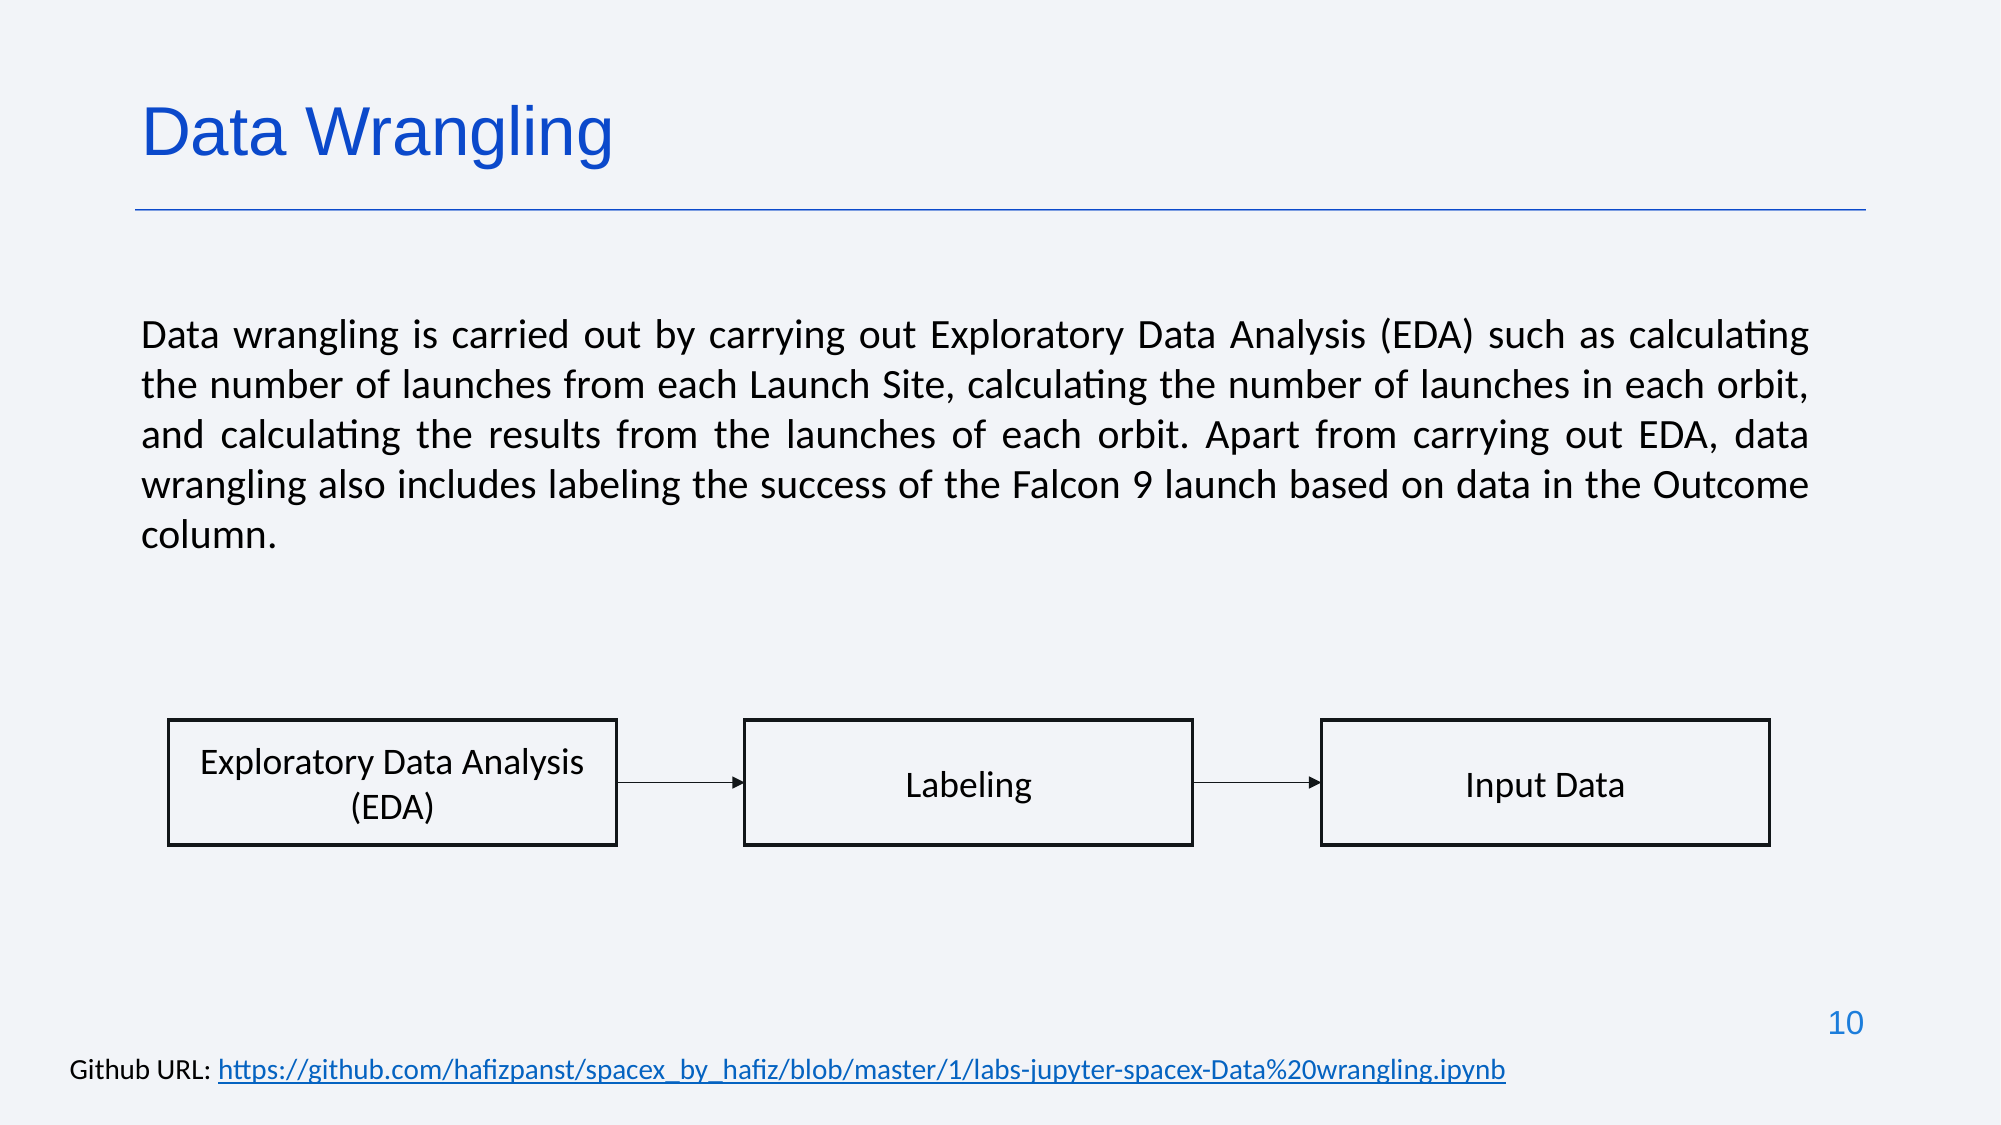

Data Wrangling
Data wrangling is carried out by carrying out Exploratory Data Analysis (EDA) such as calculating the number of launches from each Launch Site, calculating the number of launches in each orbit, and calculating the results from the launches of each orbit. Apart from carrying out EDA, data wrangling also includes labeling the success of the Falcon 9 launch based on data in the Outcome column.
Exploratory Data Analysis (EDA)
Labeling
Input Data
10
Github URL: https://github.com/hafizpanst/spacex_by_hafiz/blob/master/1/labs-jupyter-spacex-Data%20wrangling.ipynb